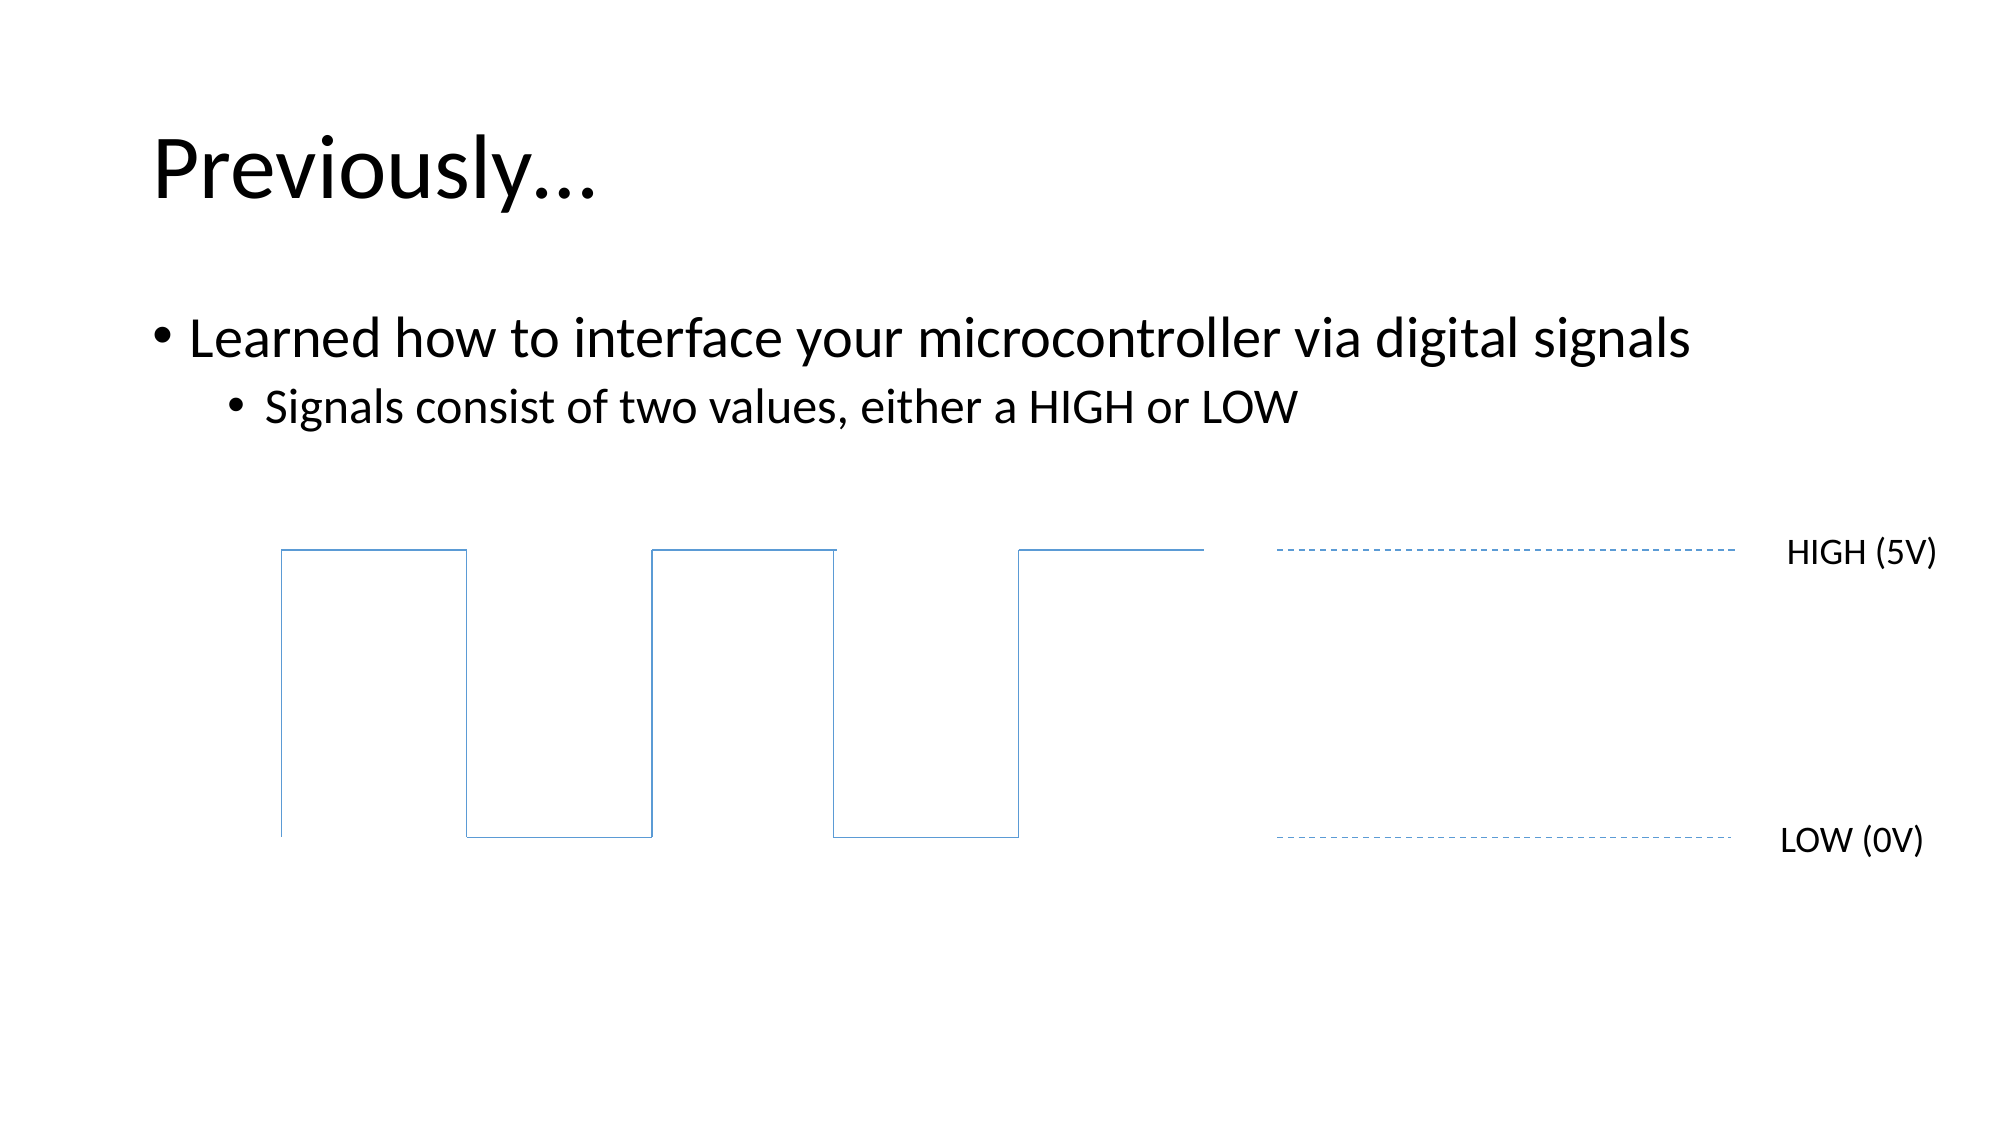

# Previously…
Learned how to interface your microcontroller via digital signals
Signals consist of two values, either a HIGH or LOW
HIGH (5V)
LOW (0V)